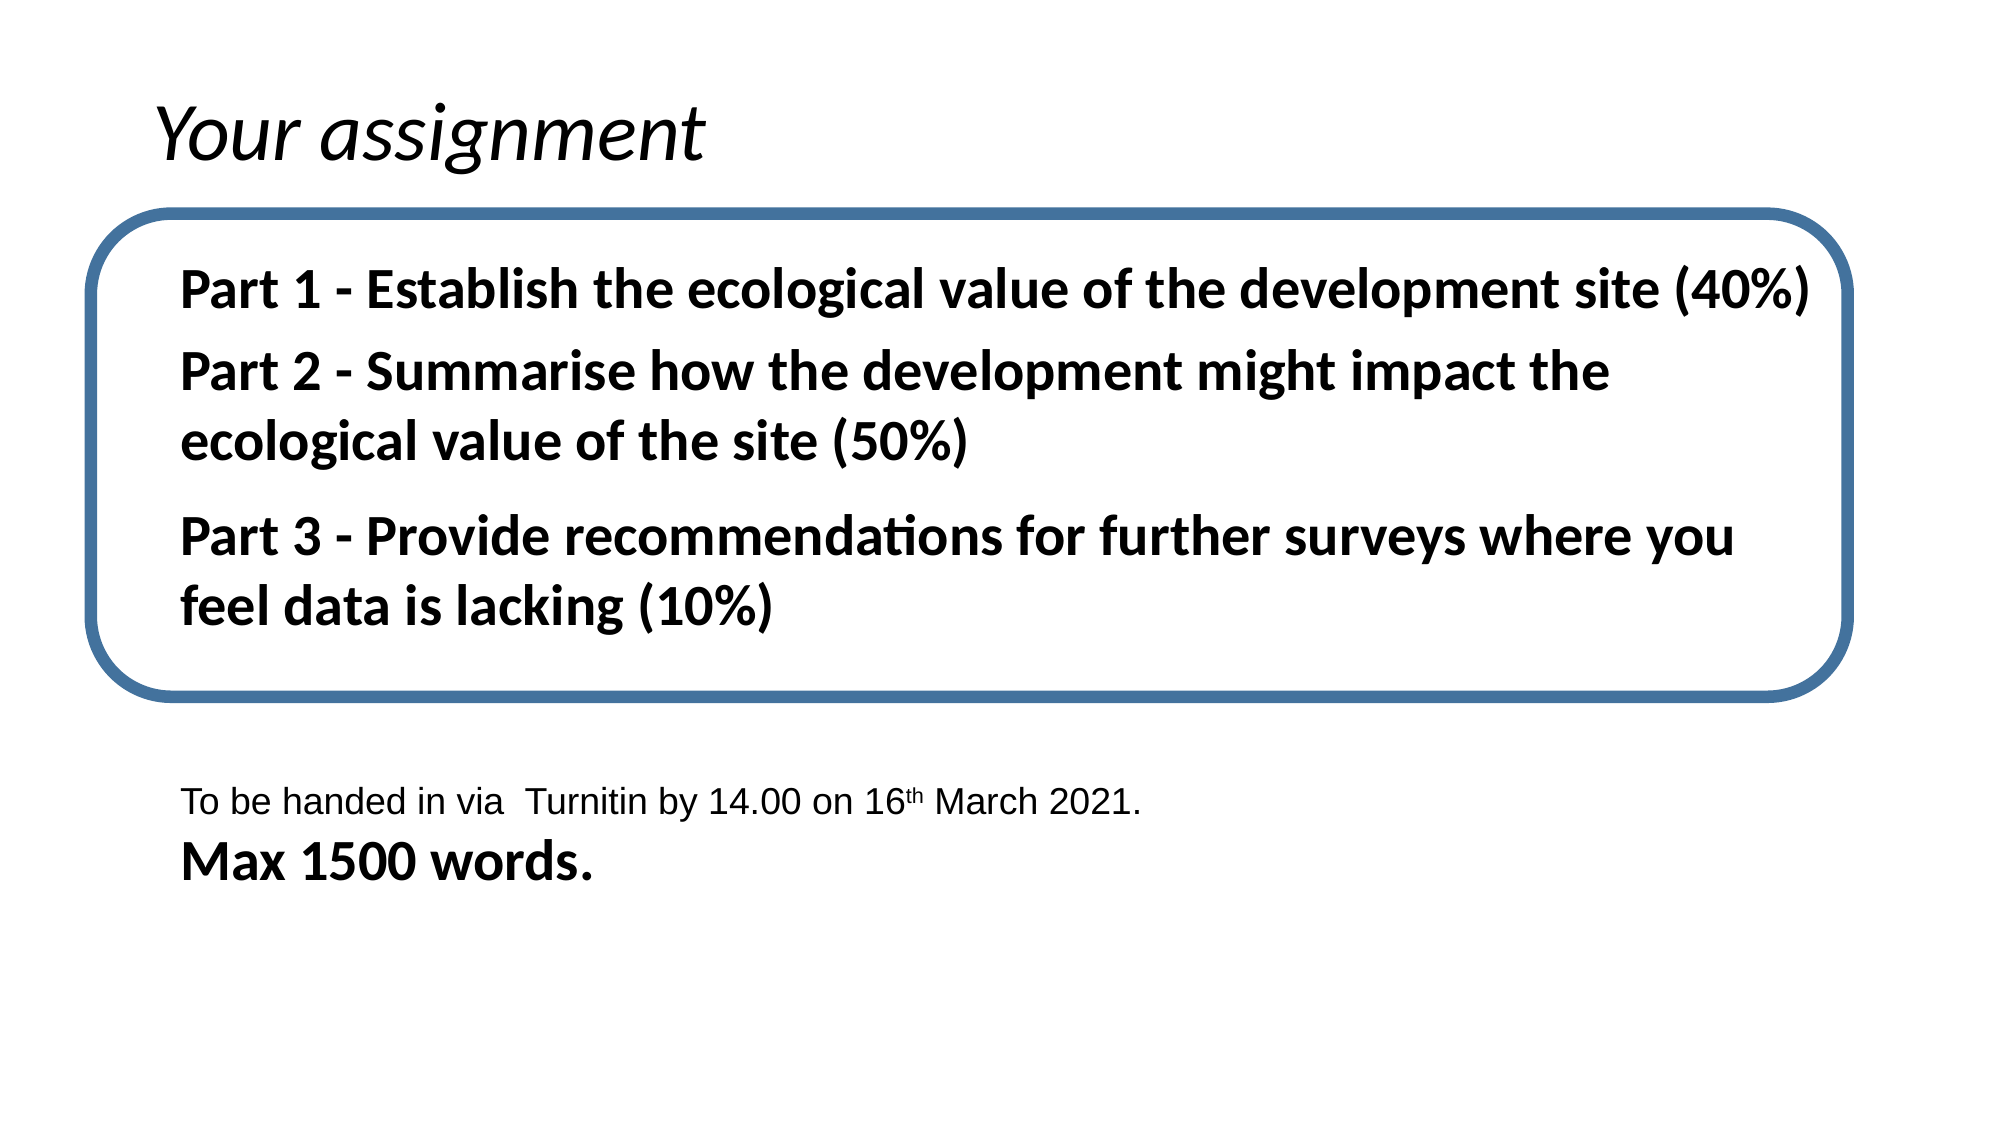

# Your assignment

Part 1 - Establish the ecological value of the development site (40%)
Part 2 - Summarise how the development might impact the ecological value of the site (50%)
Part 3 - Provide recommendations for further surveys where you feel data is lacking (10%)

To be handed in via  Turnitin by 14.00 on 16th March 2021.
Max 1500 words.